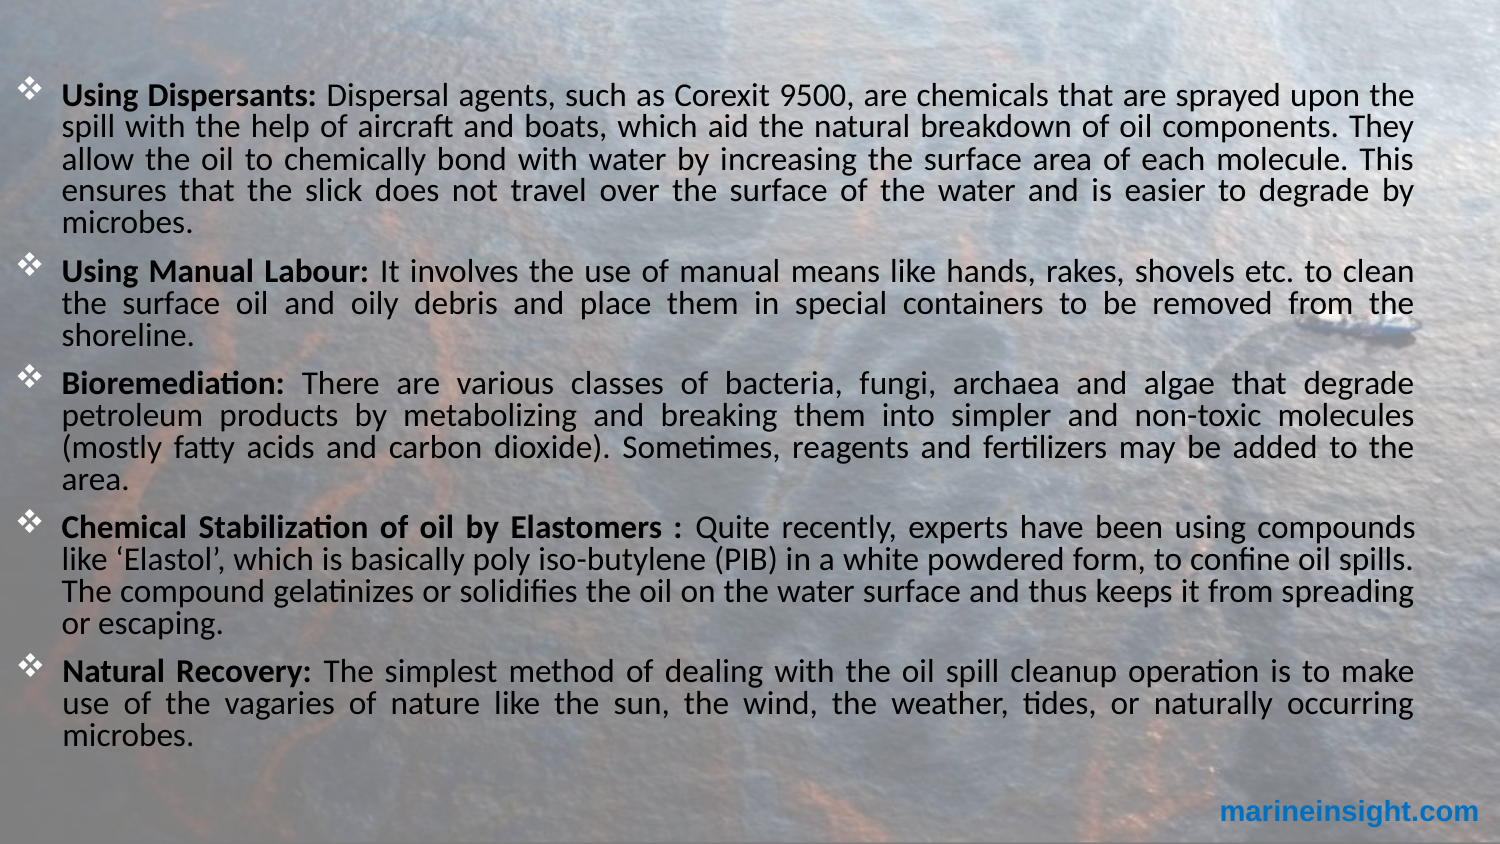

Using Dispersants: Dispersal agents, such as Corexit 9500, are chemicals that are sprayed upon the spill with the help of aircraft and boats, which aid the natural breakdown of oil components. They allow the oil to chemically bond with water by increasing the surface area of each molecule. This ensures that the slick does not travel over the surface of the water and is easier to degrade by microbes.
Using Manual Labour: It involves the use of manual means like hands, rakes, shovels etc. to clean the surface oil and oily debris and place them in special containers to be removed from the shoreline.
Bioremediation: There are various classes of bacteria, fungi, archaea and algae that degrade petroleum products by metabolizing and breaking them into simpler and non-toxic molecules (mostly fatty acids and carbon dioxide). Sometimes, reagents and fertilizers may be added to the area.
Chemical Stabilization of oil by Elastomers : Quite recently, experts have been using compounds like ‘Elastol’, which is basically poly iso-butylene (PIB) in a white powdered form, to confine oil spills. The compound gelatinizes or solidifies the oil on the water surface and thus keeps it from spreading or escaping.
Natural Recovery: The simplest method of dealing with the oil spill cleanup operation is to make use of the vagaries of nature like the sun, the wind, the weather, tides, or naturally occurring microbes.
marineinsight.com